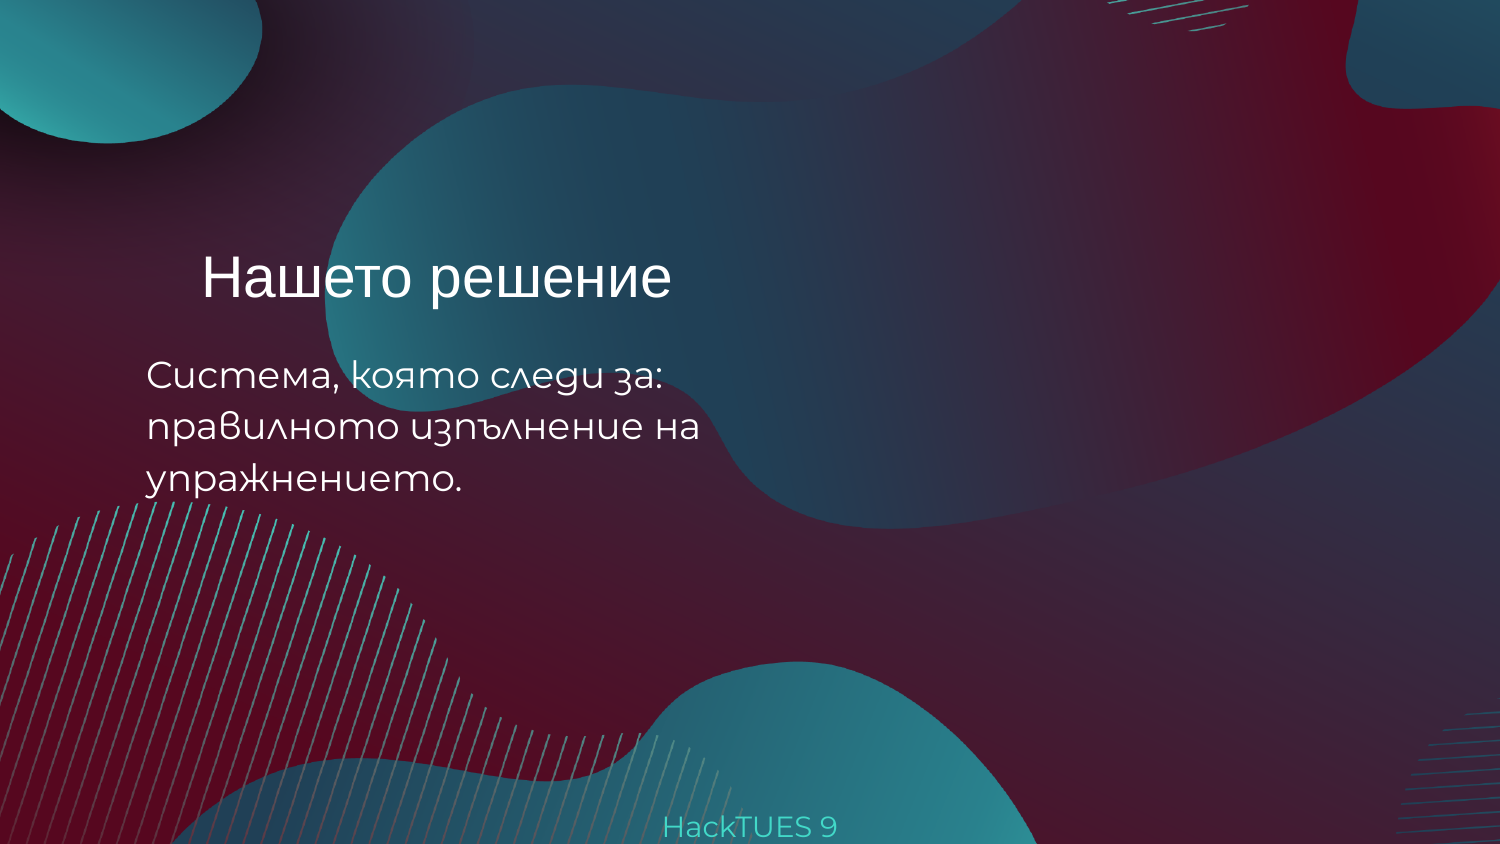

# Нашето решение

Система, която следи за: правилното изпълнение на упражнението.